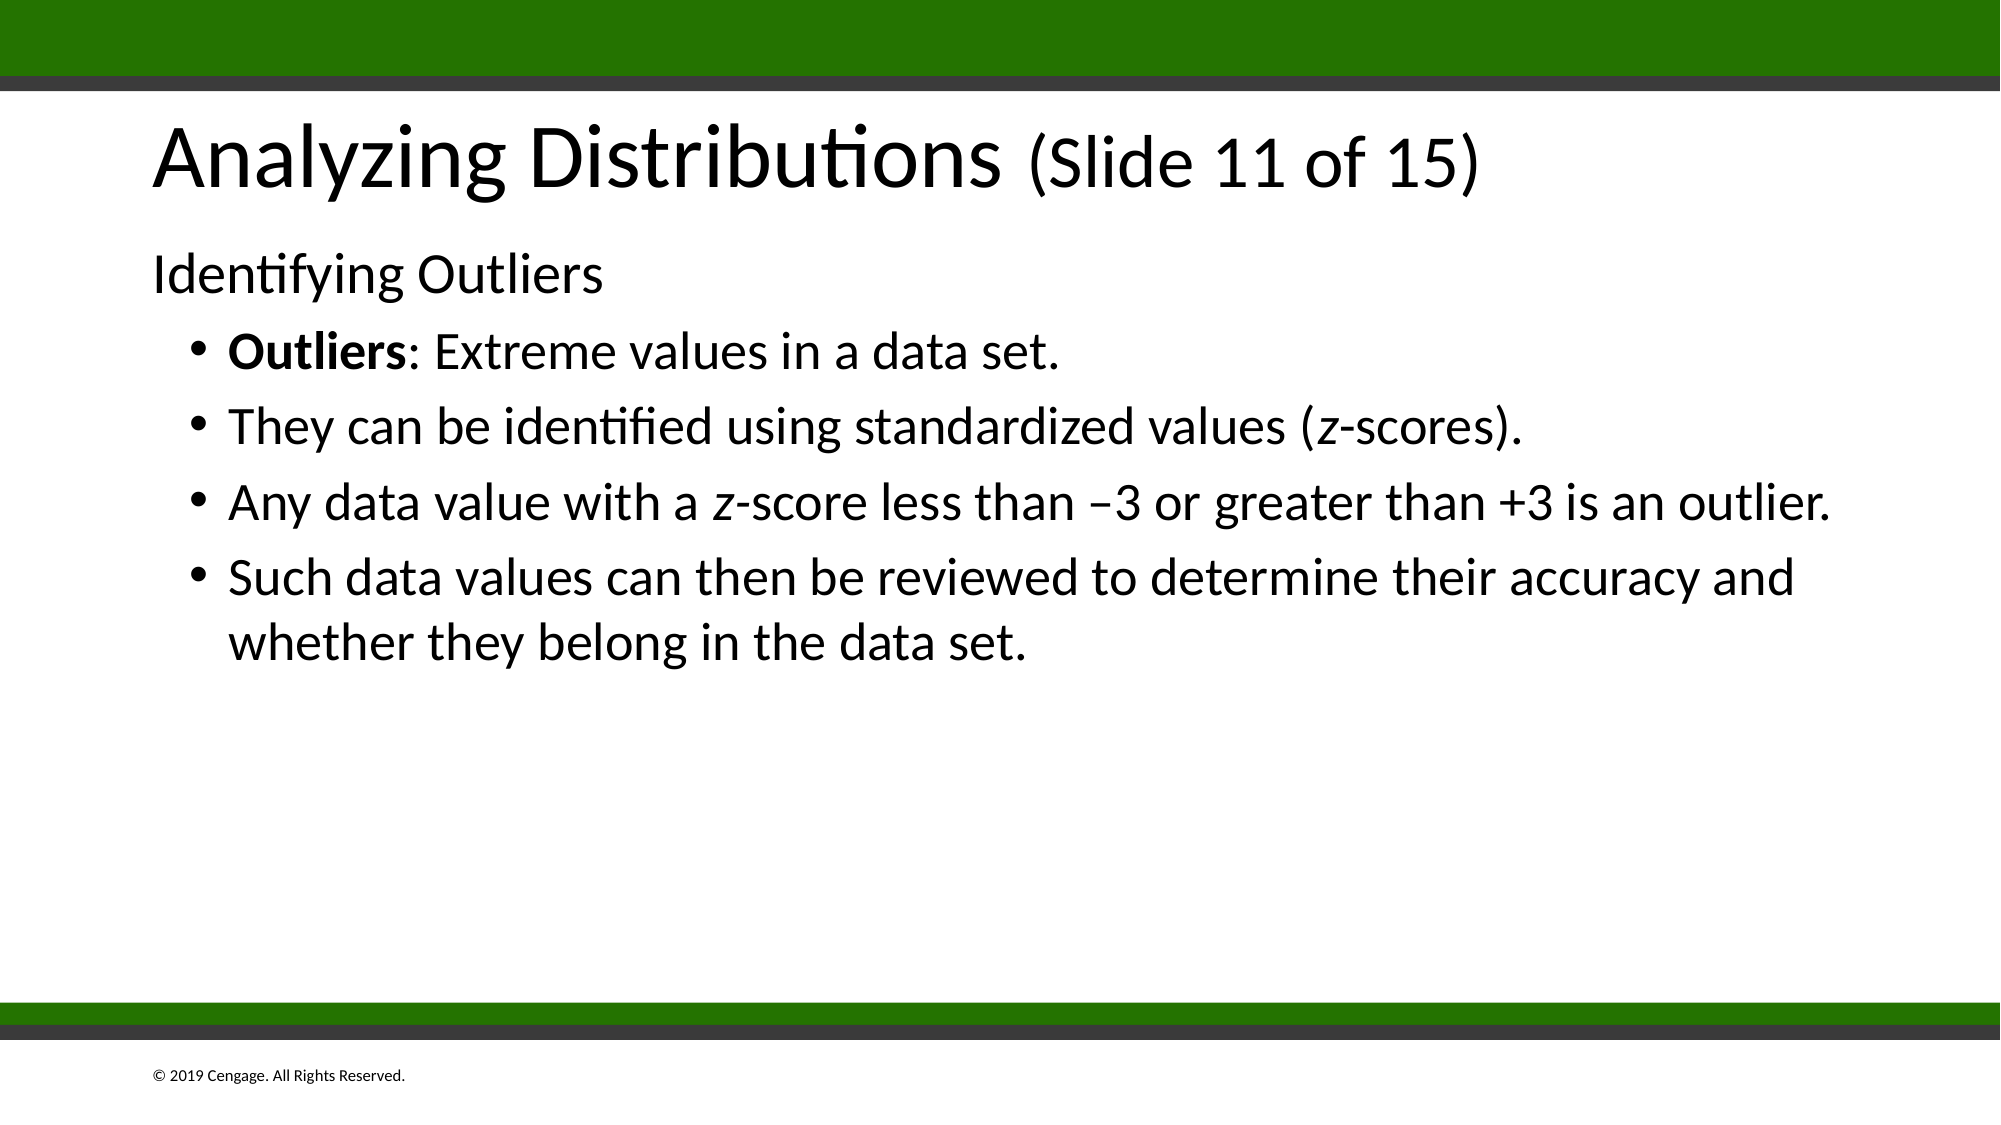

# Analyzing Distributions (Slide 11 of 15)
Identifying Outliers
Outliers: Extreme values in a data set.
They can be identified using standardized values (z-scores).
Any data value with a z-score less than –3 or greater than +3 is an outlier.
Such data values can then be reviewed to determine their accuracy and whether they belong in the data set.